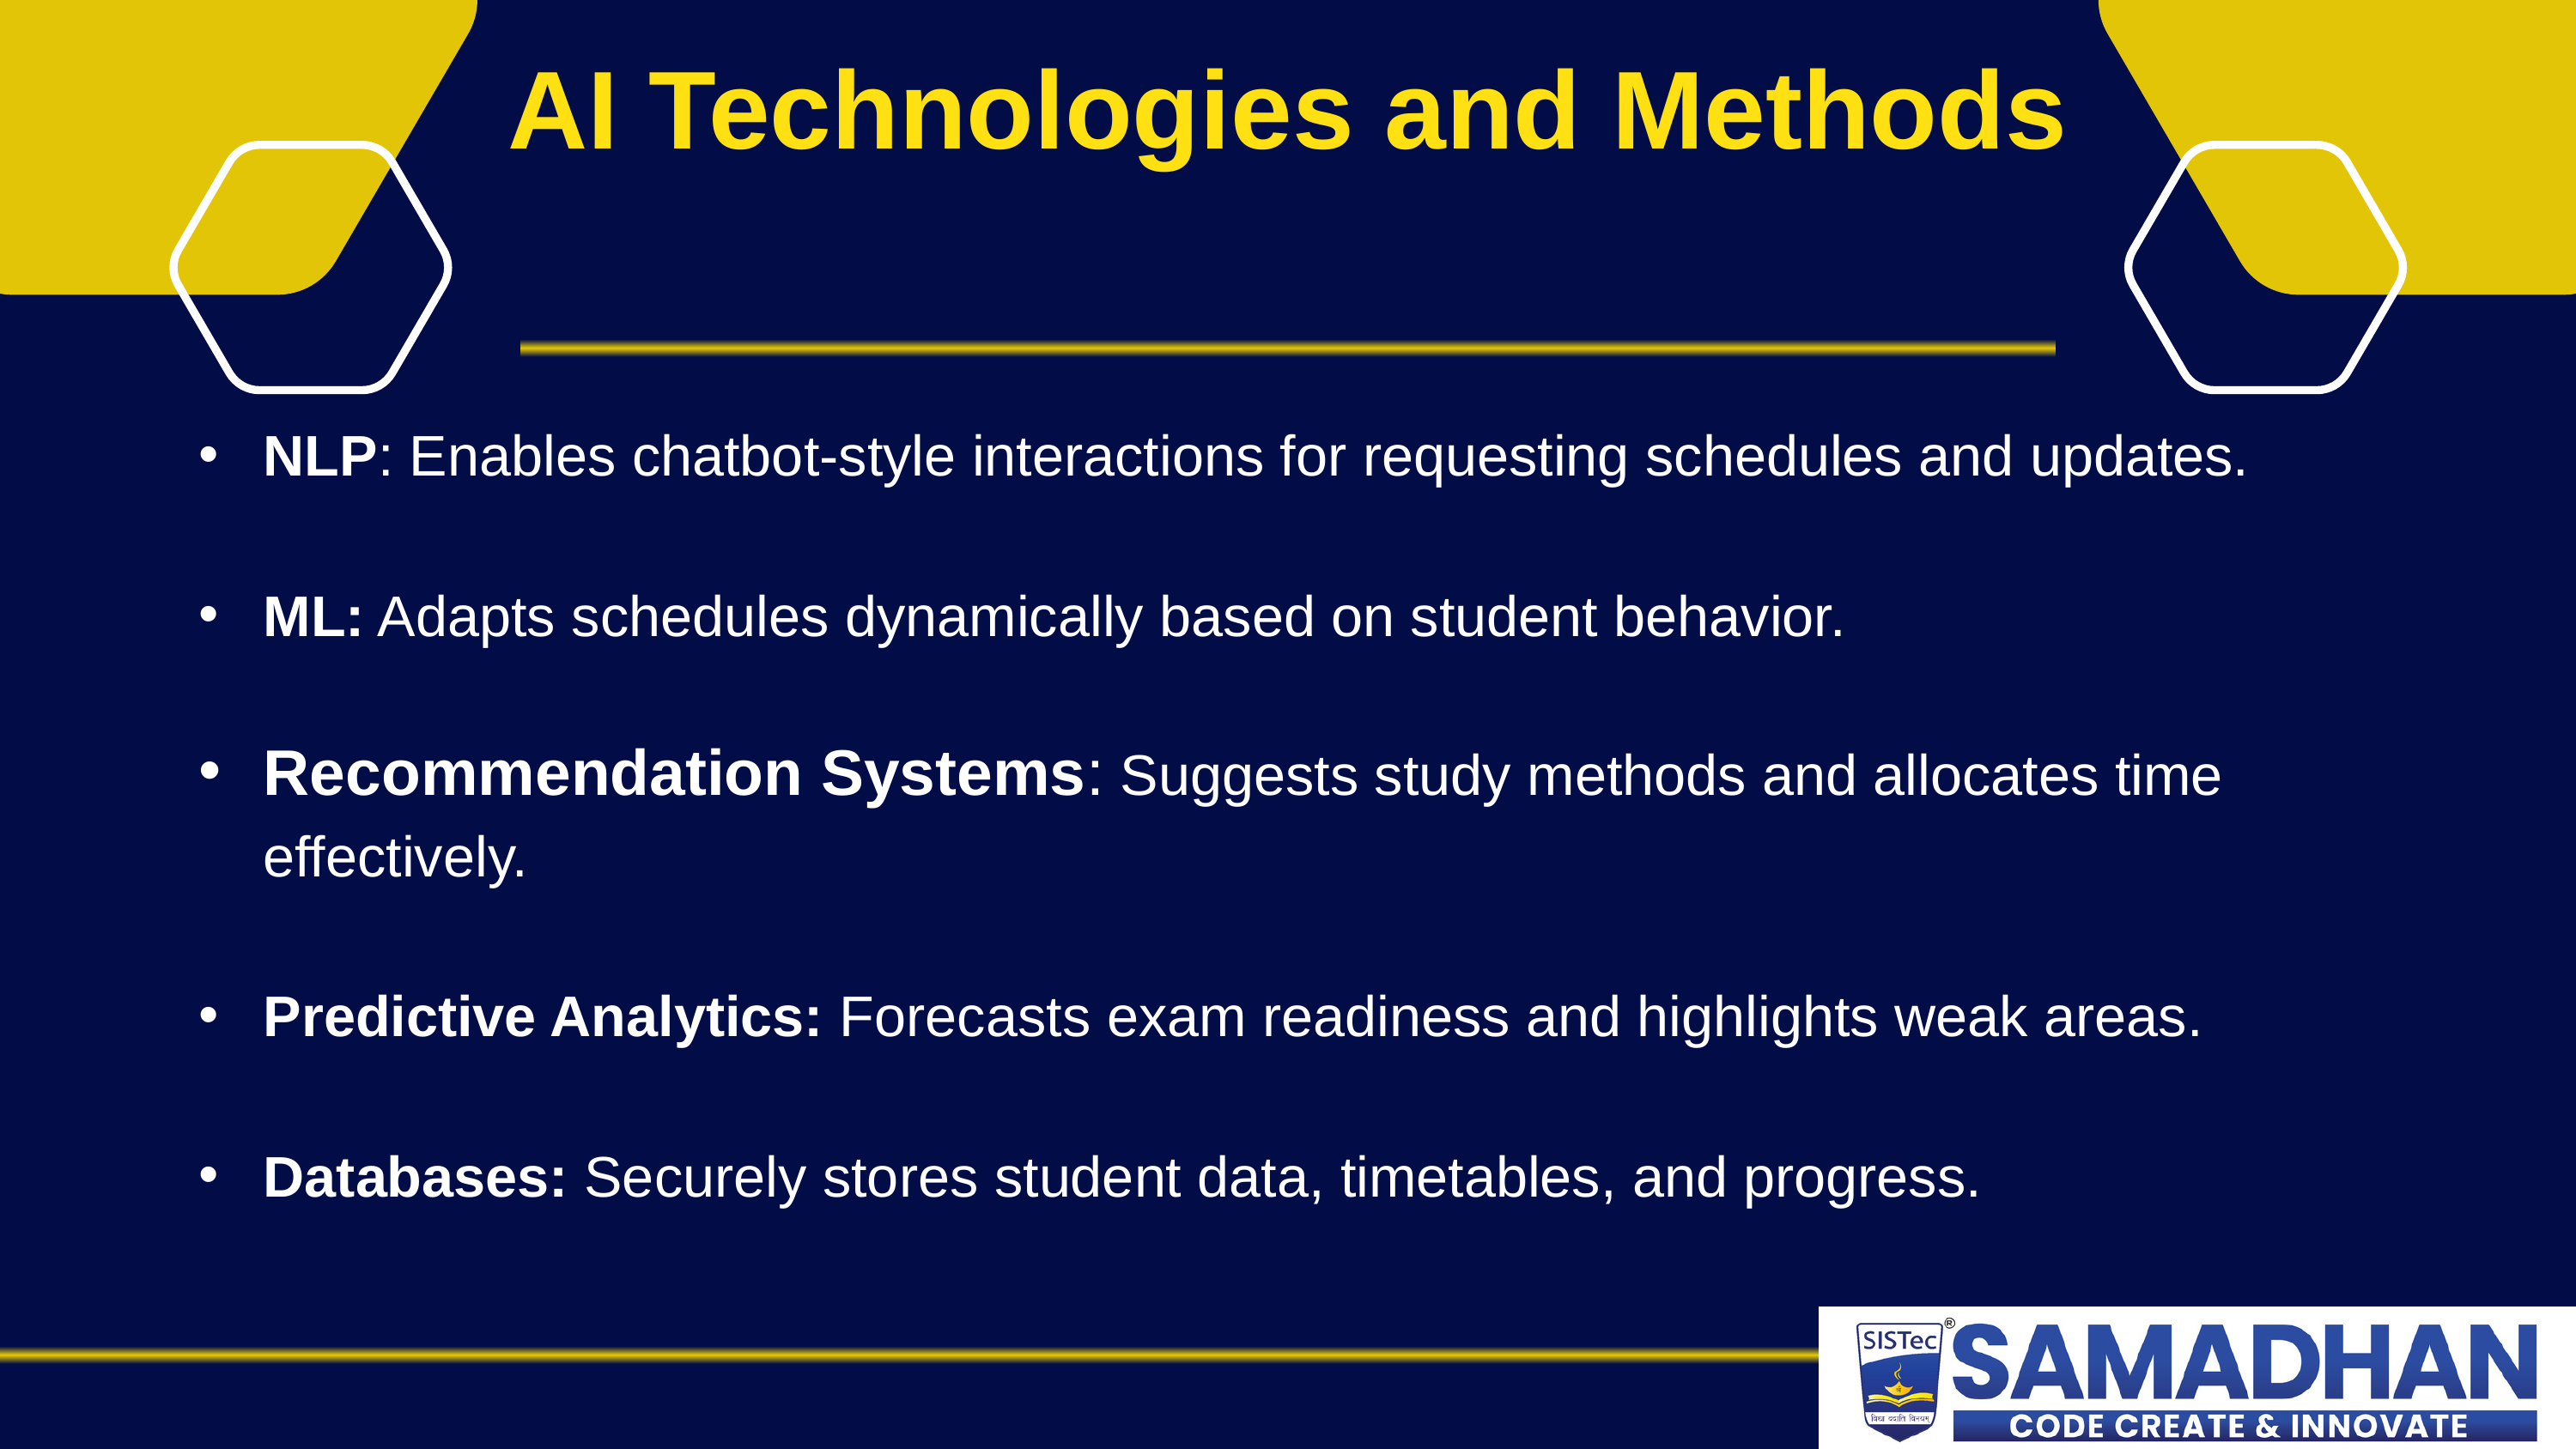

AI Technologies and Methods

NLP: Enables chatbot-style interactions for requesting schedules and updates.

ML: Adapts schedules dynamically based on student behavior.

Recommendation Systems: Suggests study methods and allocates time effectively.

Predictive Analytics: Forecasts exam readiness and highlights weak areas.

Databases: Securely stores student data, timetables, and progress.